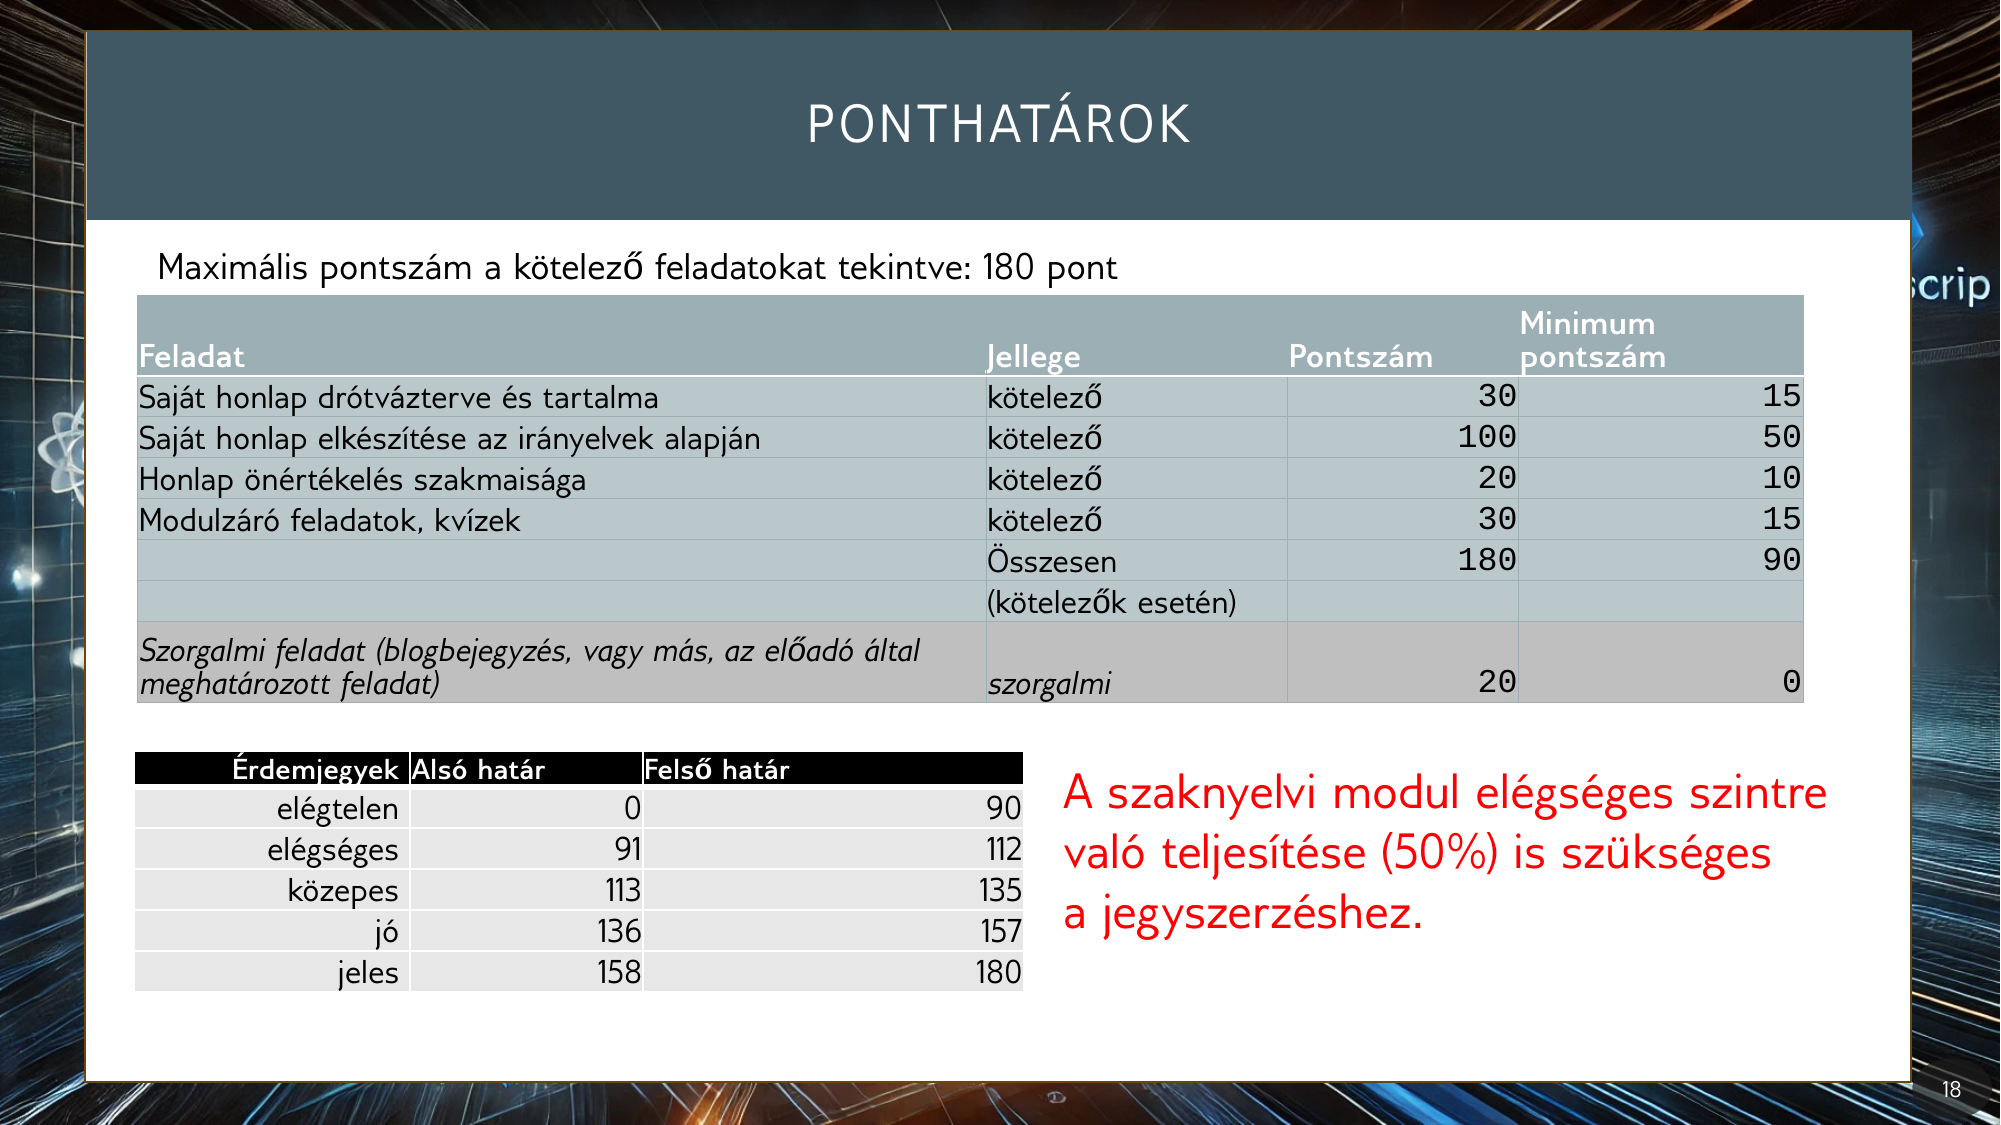

# Ponthatárok
Maximális pontszám a kötelező feladatokat tekintve: 180 pont
| Feladat | Jellege | Pontszám | Minimum pontszám |
| --- | --- | --- | --- |
| Saját honlap drótvázterve és tartalma | kötelező | 30 | 15 |
| Saját honlap elkészítése az irányelvek alapján | kötelező | 100 | 50 |
| Honlap önértékelés szakmaisága | kötelező | 20 | 10 |
| Modulzáró feladatok, kvízek | kötelező | 30 | 15 |
|  | Összesen | 180 | 90 |
|  | (kötelezők esetén) |  |  |
| Szorgalmi feladat (blogbejegyzés, vagy más, az előadó által meghatározott feladat) | szorgalmi | 20 | 0 |
| Érdemjegyek | Alsó határ | Felső határ |
| --- | --- | --- |
| elégtelen | 0 | 90 |
| elégséges | 91 | 112 |
| közepes | 113 | 135 |
| jó | 136 | 157 |
| jeles | 158 | 180 |
A szaknyelvi modul elégséges szintre
való teljesítése (50%) is szükséges
a jegyszerzéshez.
18